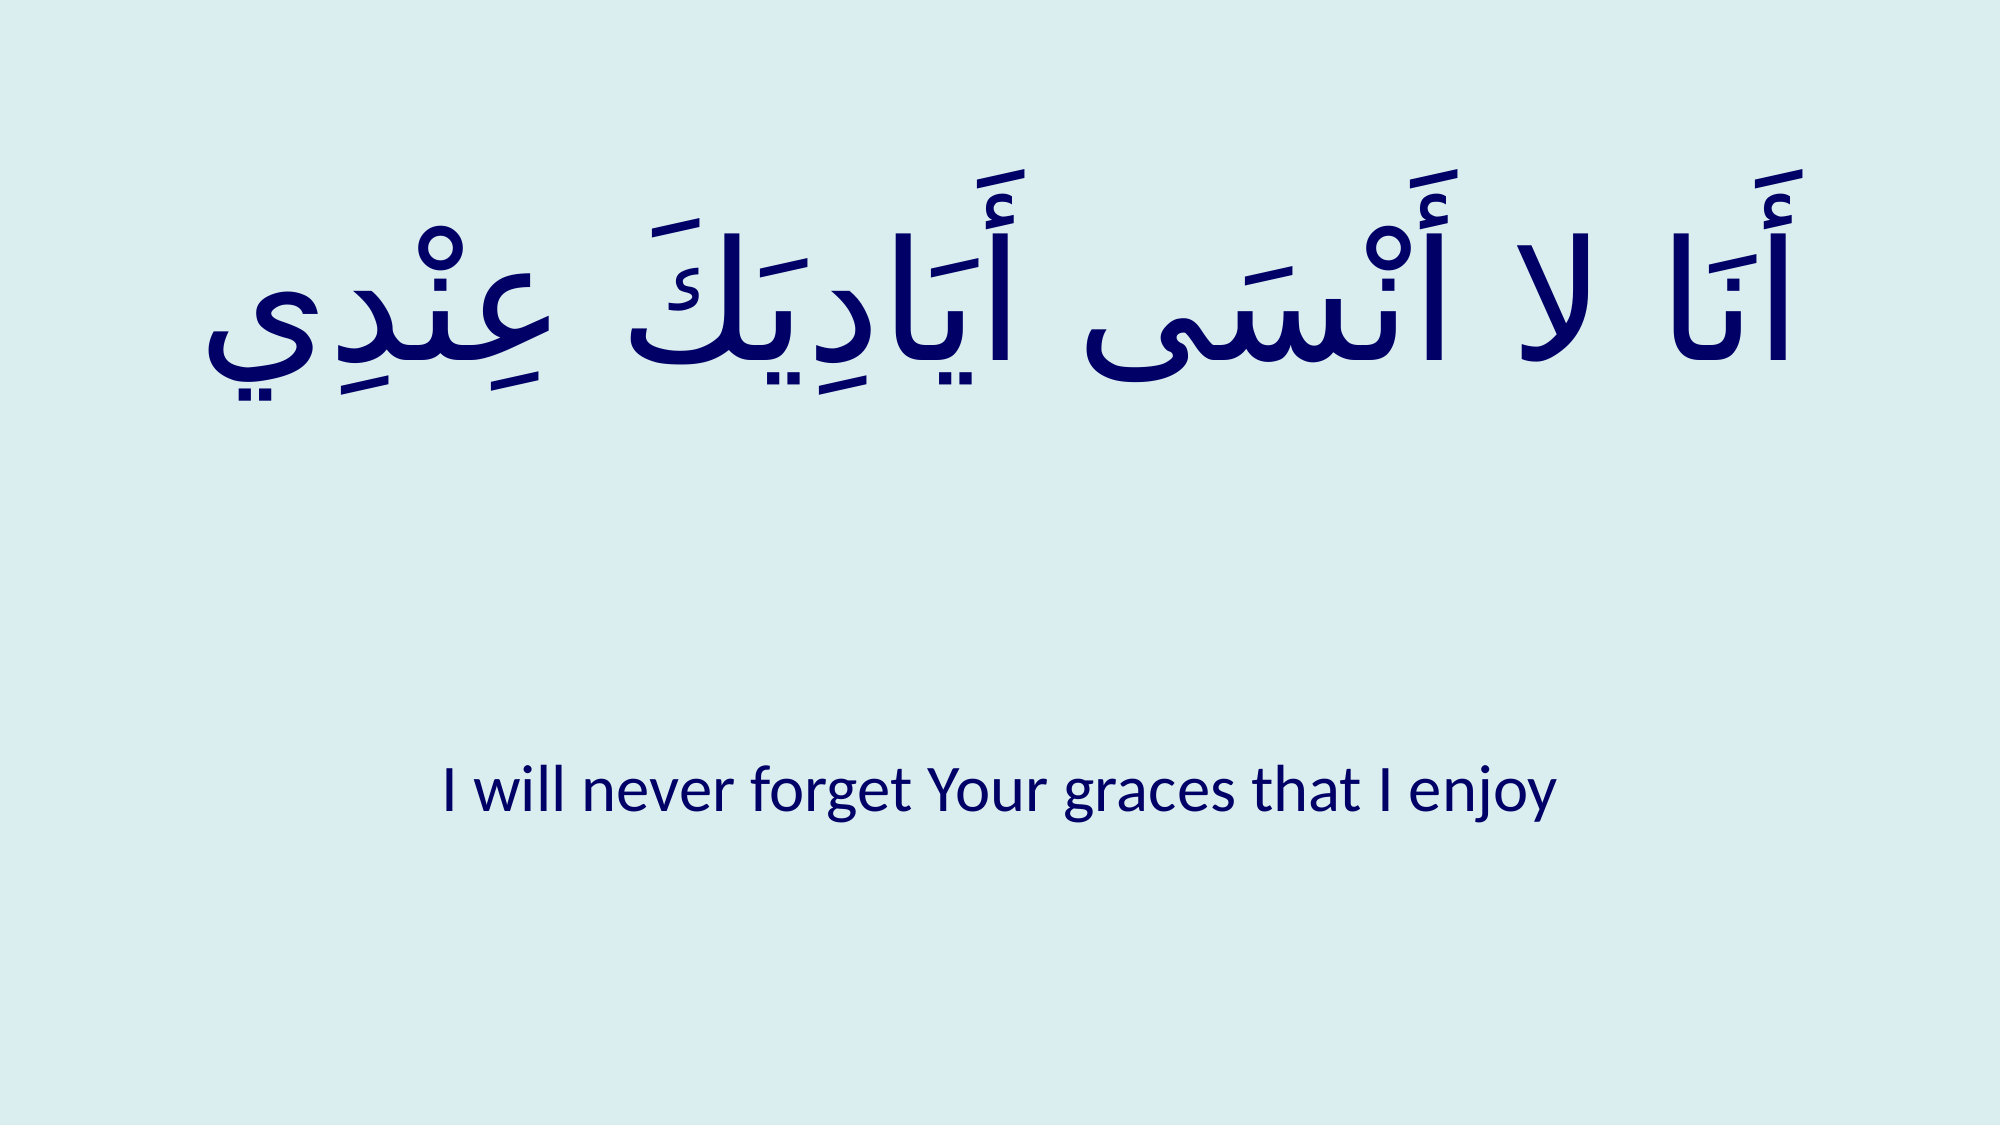

# أَنَا لا أَنْسَى أَيَادِيَكَ عِنْدِي
I will never forget Your graces that I enjoy